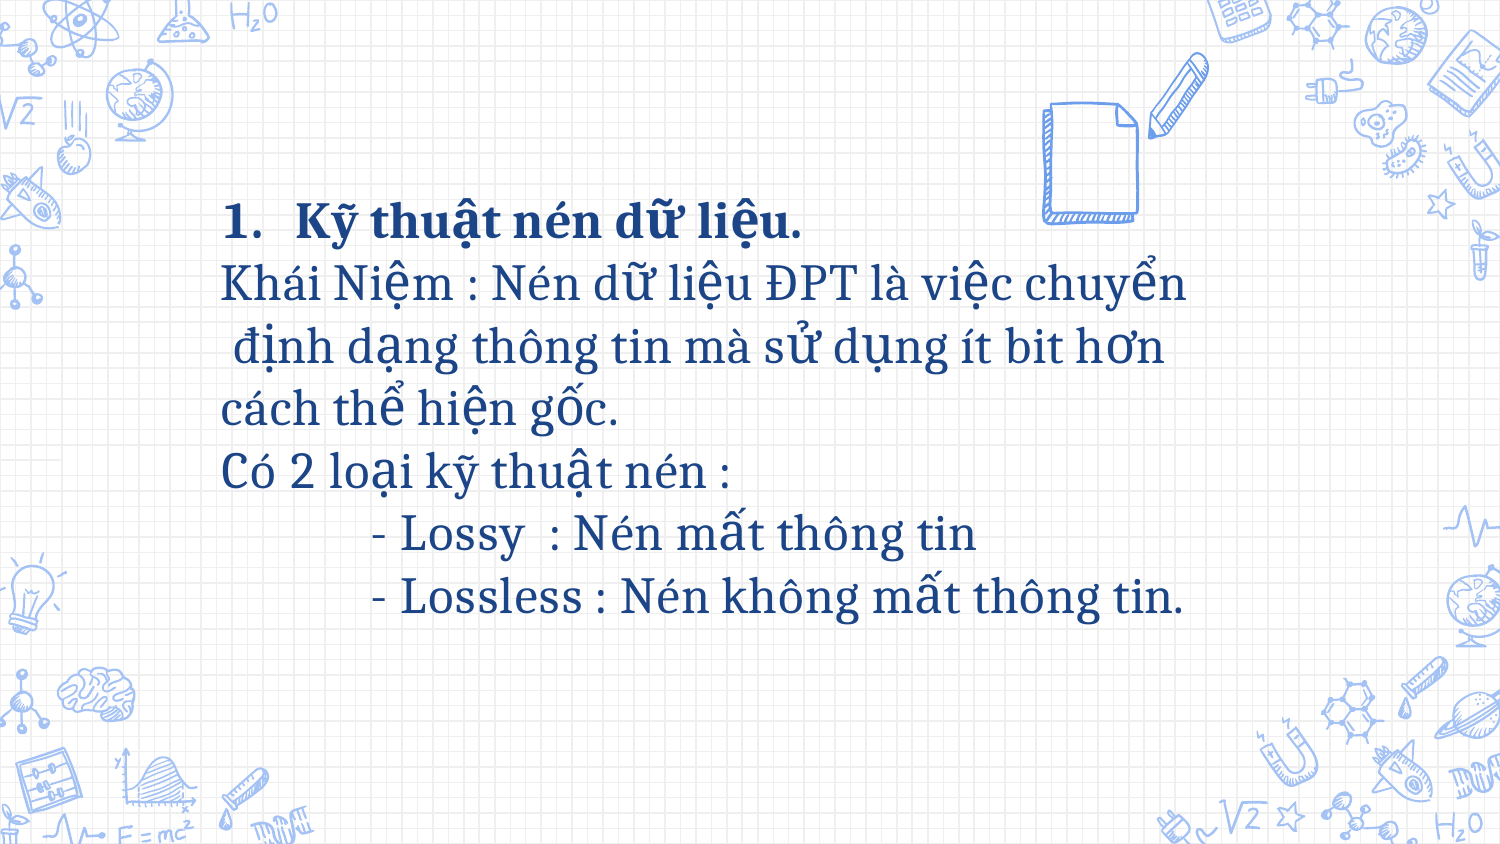

Kỹ thuật nén dữ liệu.
Khái Niệm : Nén dữ liệu ĐPT là việc chuyển    định dạng thông tin mà sử dụng ít bit hơn cách thể hiện gốc.
Có 2 loại kỹ thuật nén :
	- Lossy  : Nén mất thông tin
	- Lossless : Nén không mất thông tin.